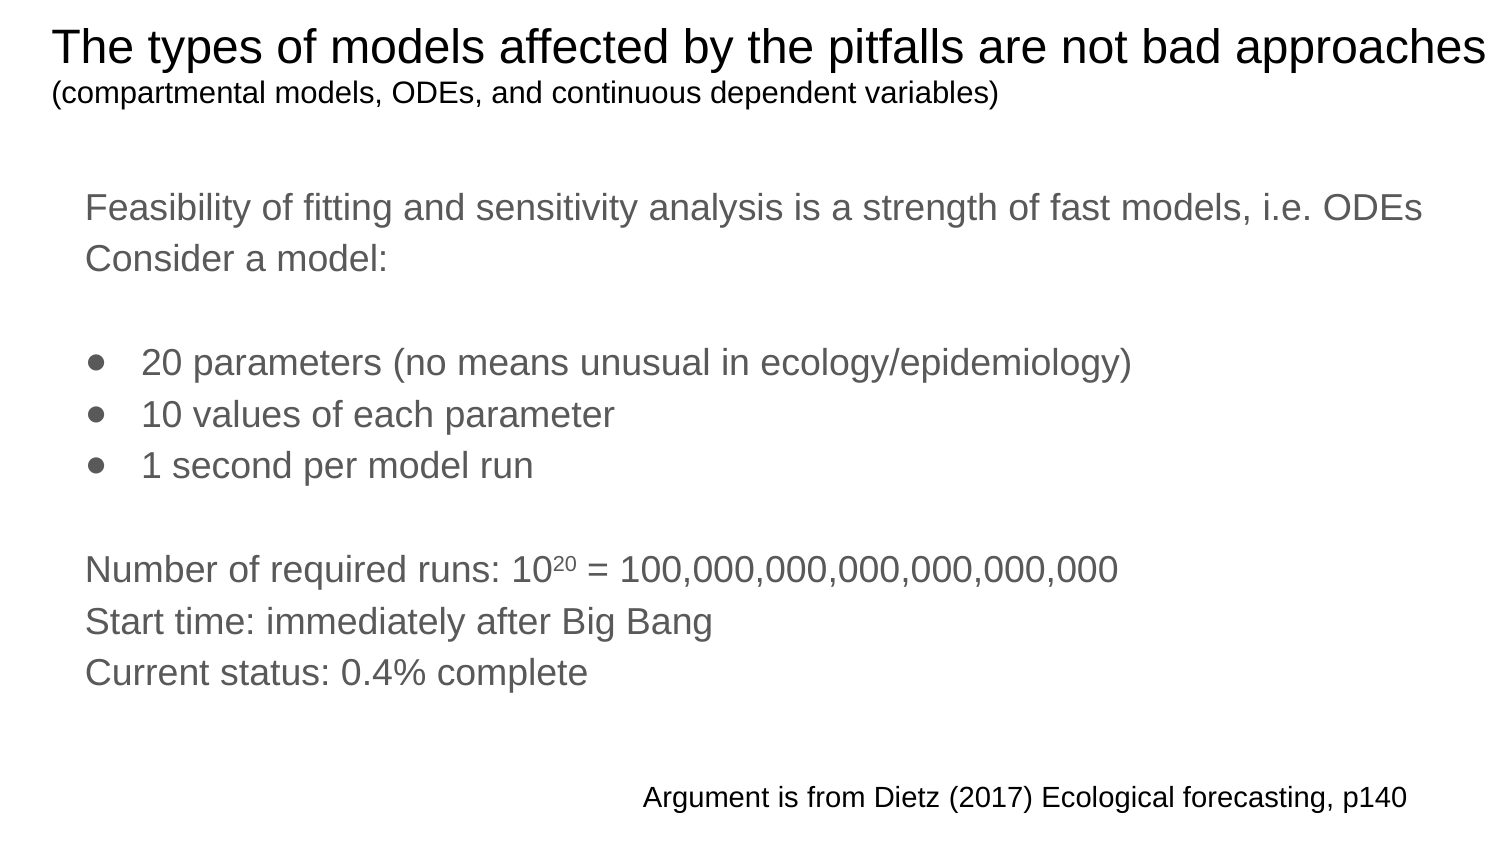

The types of models affected by the pitfalls are not bad approaches (compartmental models, ODEs, and continuous dependent variables)
Feasibility of fitting and sensitivity analysis is a strength of fast models, i.e. ODEs
Consider a model:

20 parameters (no means unusual in ecology/epidemiology)
10 values of each parameter
1 second per model run

Number of required runs: 1020 = 100,000,000,000,000,000,000
Start time: immediately after Big Bang
Current status: 0.4% complete

Argument is from Dietz (2017) Ecological forecasting, p140